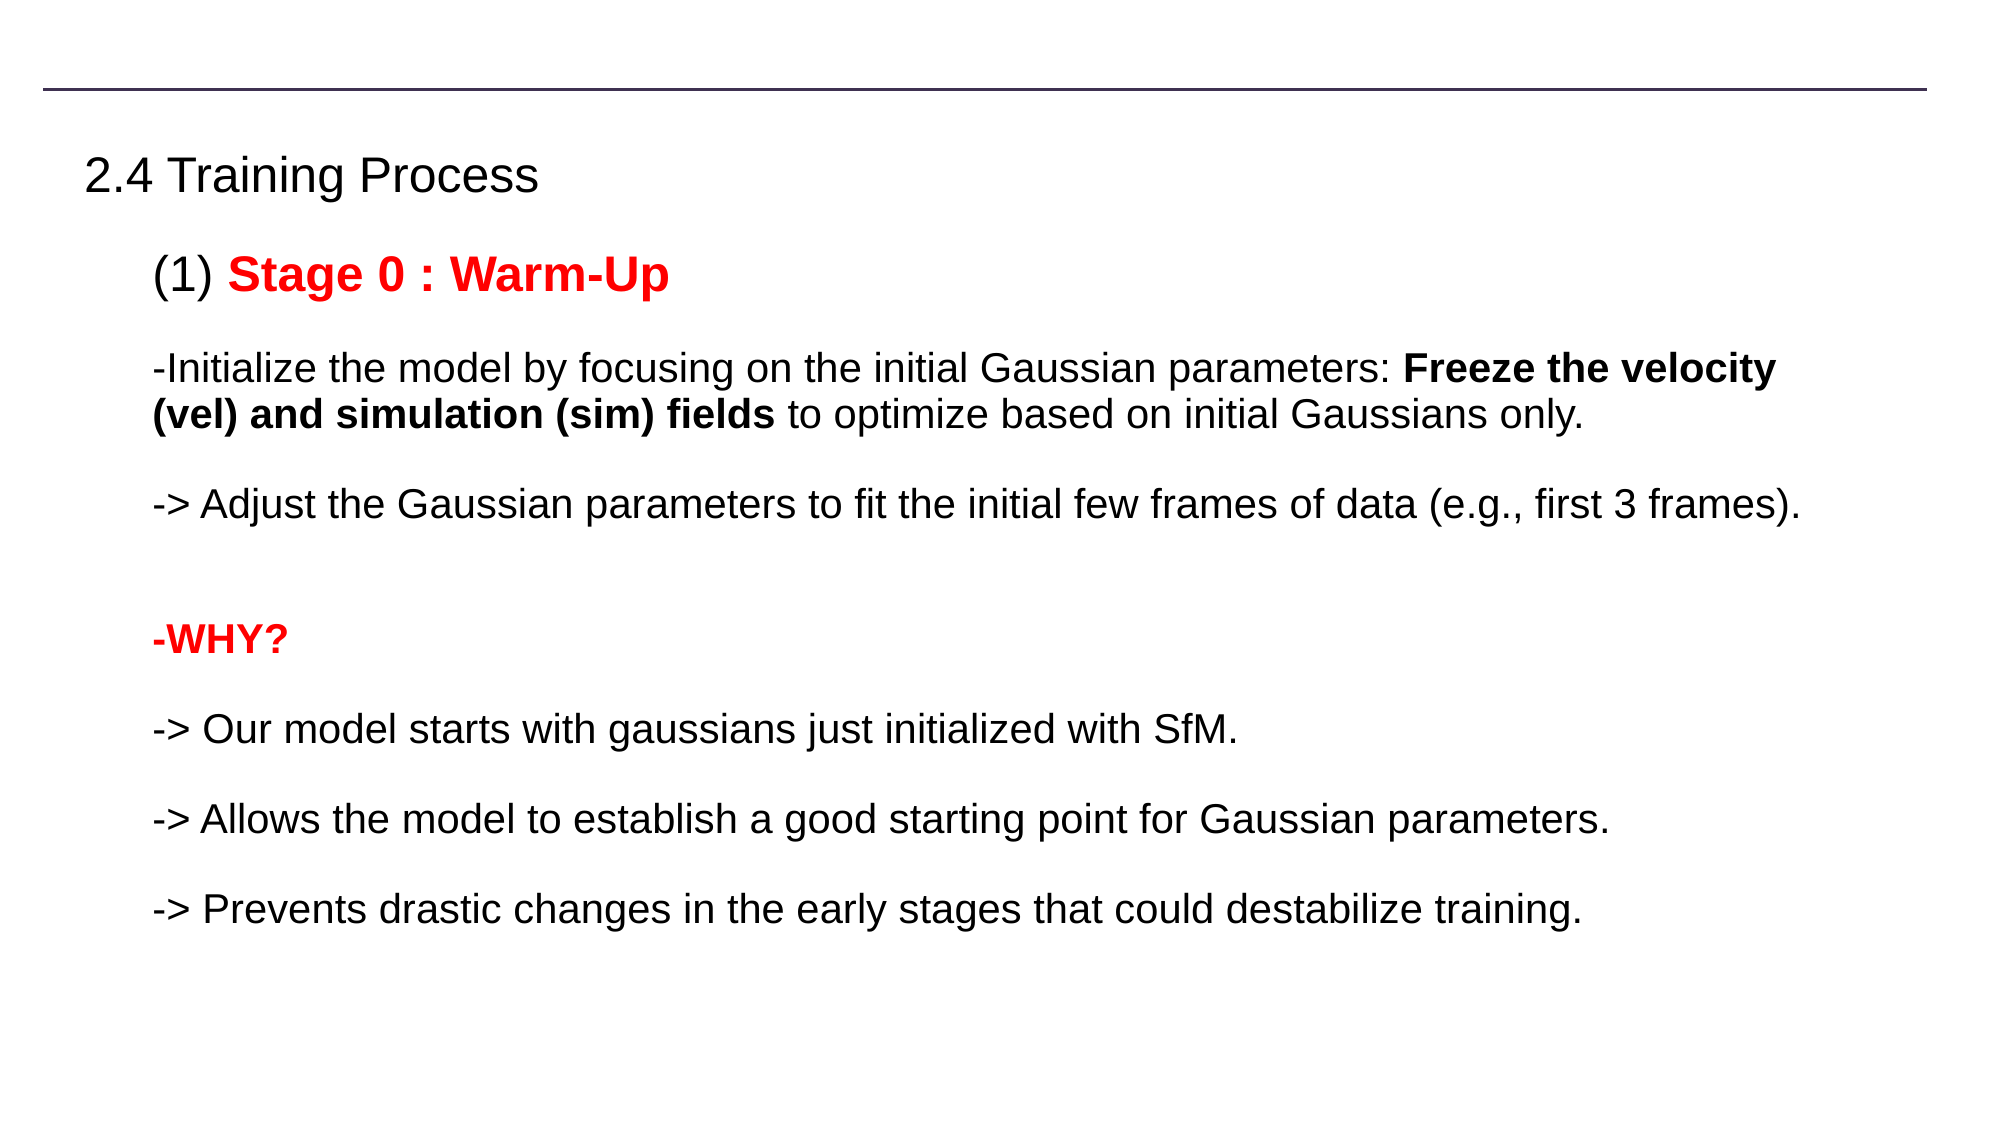

# 2.4 Training Process
(1) Stage 0 : Warm-Up
-Initialize the model by focusing on the initial Gaussian parameters: Freeze the velocity (vel) and simulation (sim) fields to optimize based on initial Gaussians only.
-> Adjust the Gaussian parameters to fit the initial few frames of data (e.g., first 3 frames).
-WHY?
-> Our model starts with gaussians just initialized with SfM.
-> Allows the model to establish a good starting point for Gaussian parameters.
-> Prevents drastic changes in the early stages that could destabilize training.